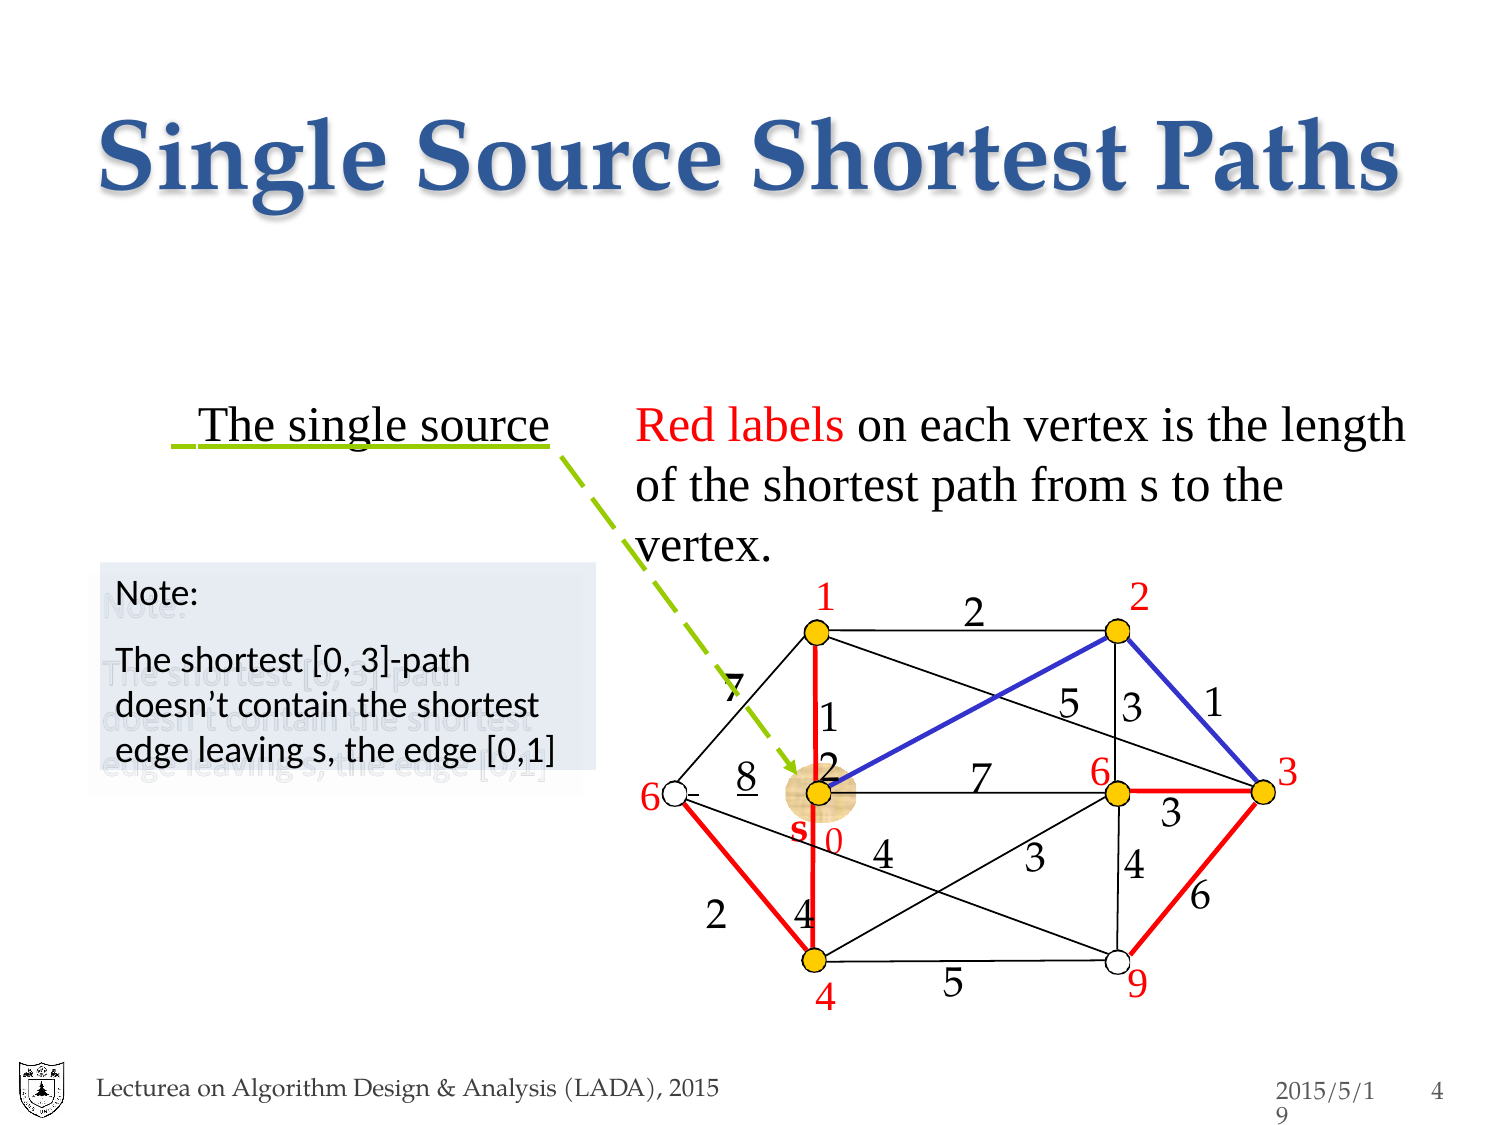

# Single Source Shortest Paths
  The single source
Red labels on each vertex is the length  of the shortest path from s to the vertex.

Note:
The shortest [0, 3]-path  doesn’t contain the shortest  edge leaving s, the edge [0,1]
1	2

2

7
1
5
3
1	2
6
3
 	8
7
s 0
2	4

6

3

4
3
4
6

5
9

4
Lecturea on Algorithm Design & Analysis (LADA), 2015
2015/5/19
4